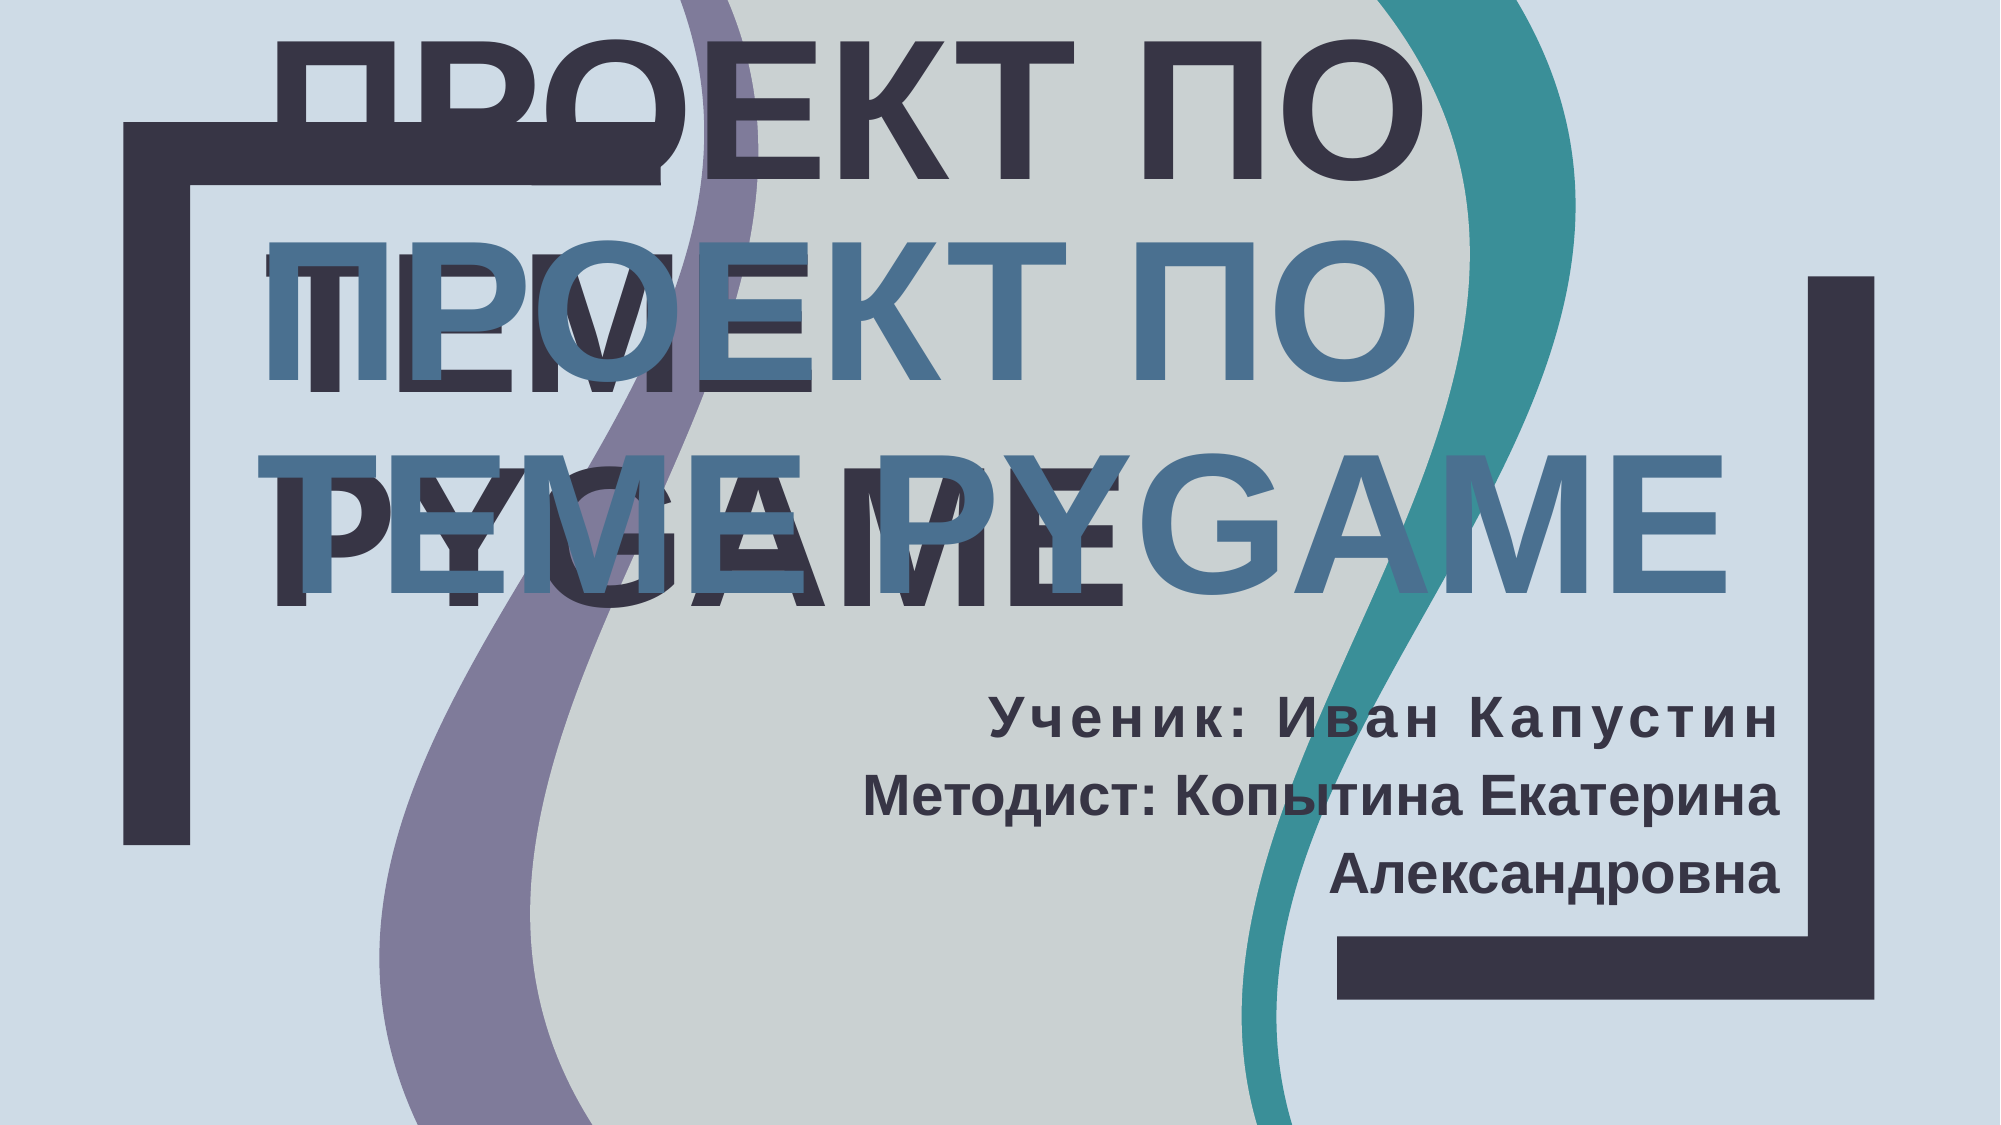

Проект по теме pygame
# Проект по теме pygame
Ученик: Иван Капустин
Методист: Копытина Екатерина Александровна